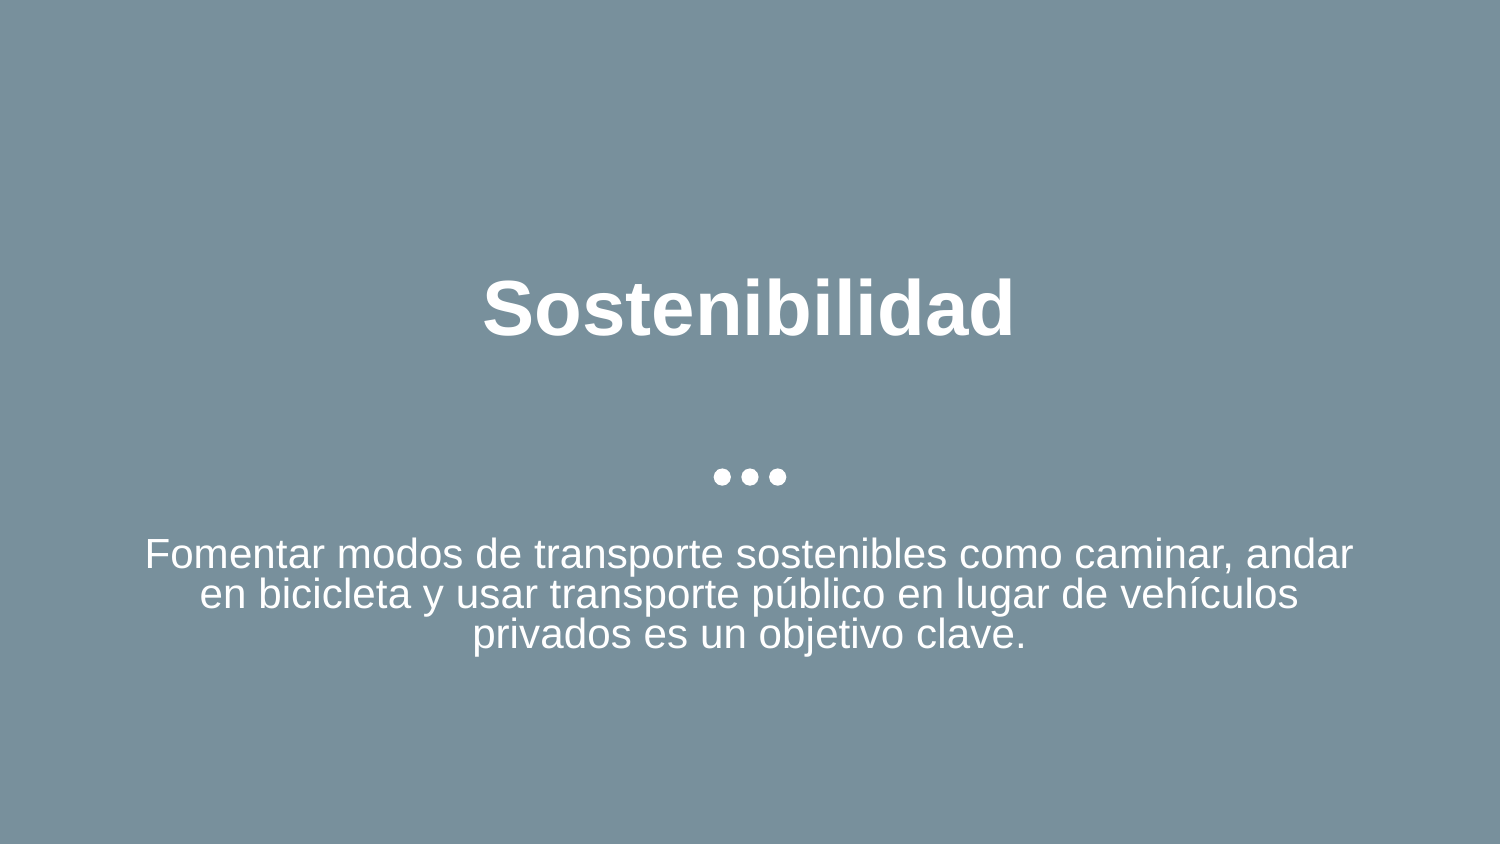

# Sostenibilidad
Fomentar modos de transporte sostenibles como caminar, andar en bicicleta y usar transporte público en lugar de vehículos privados es un objetivo clave.